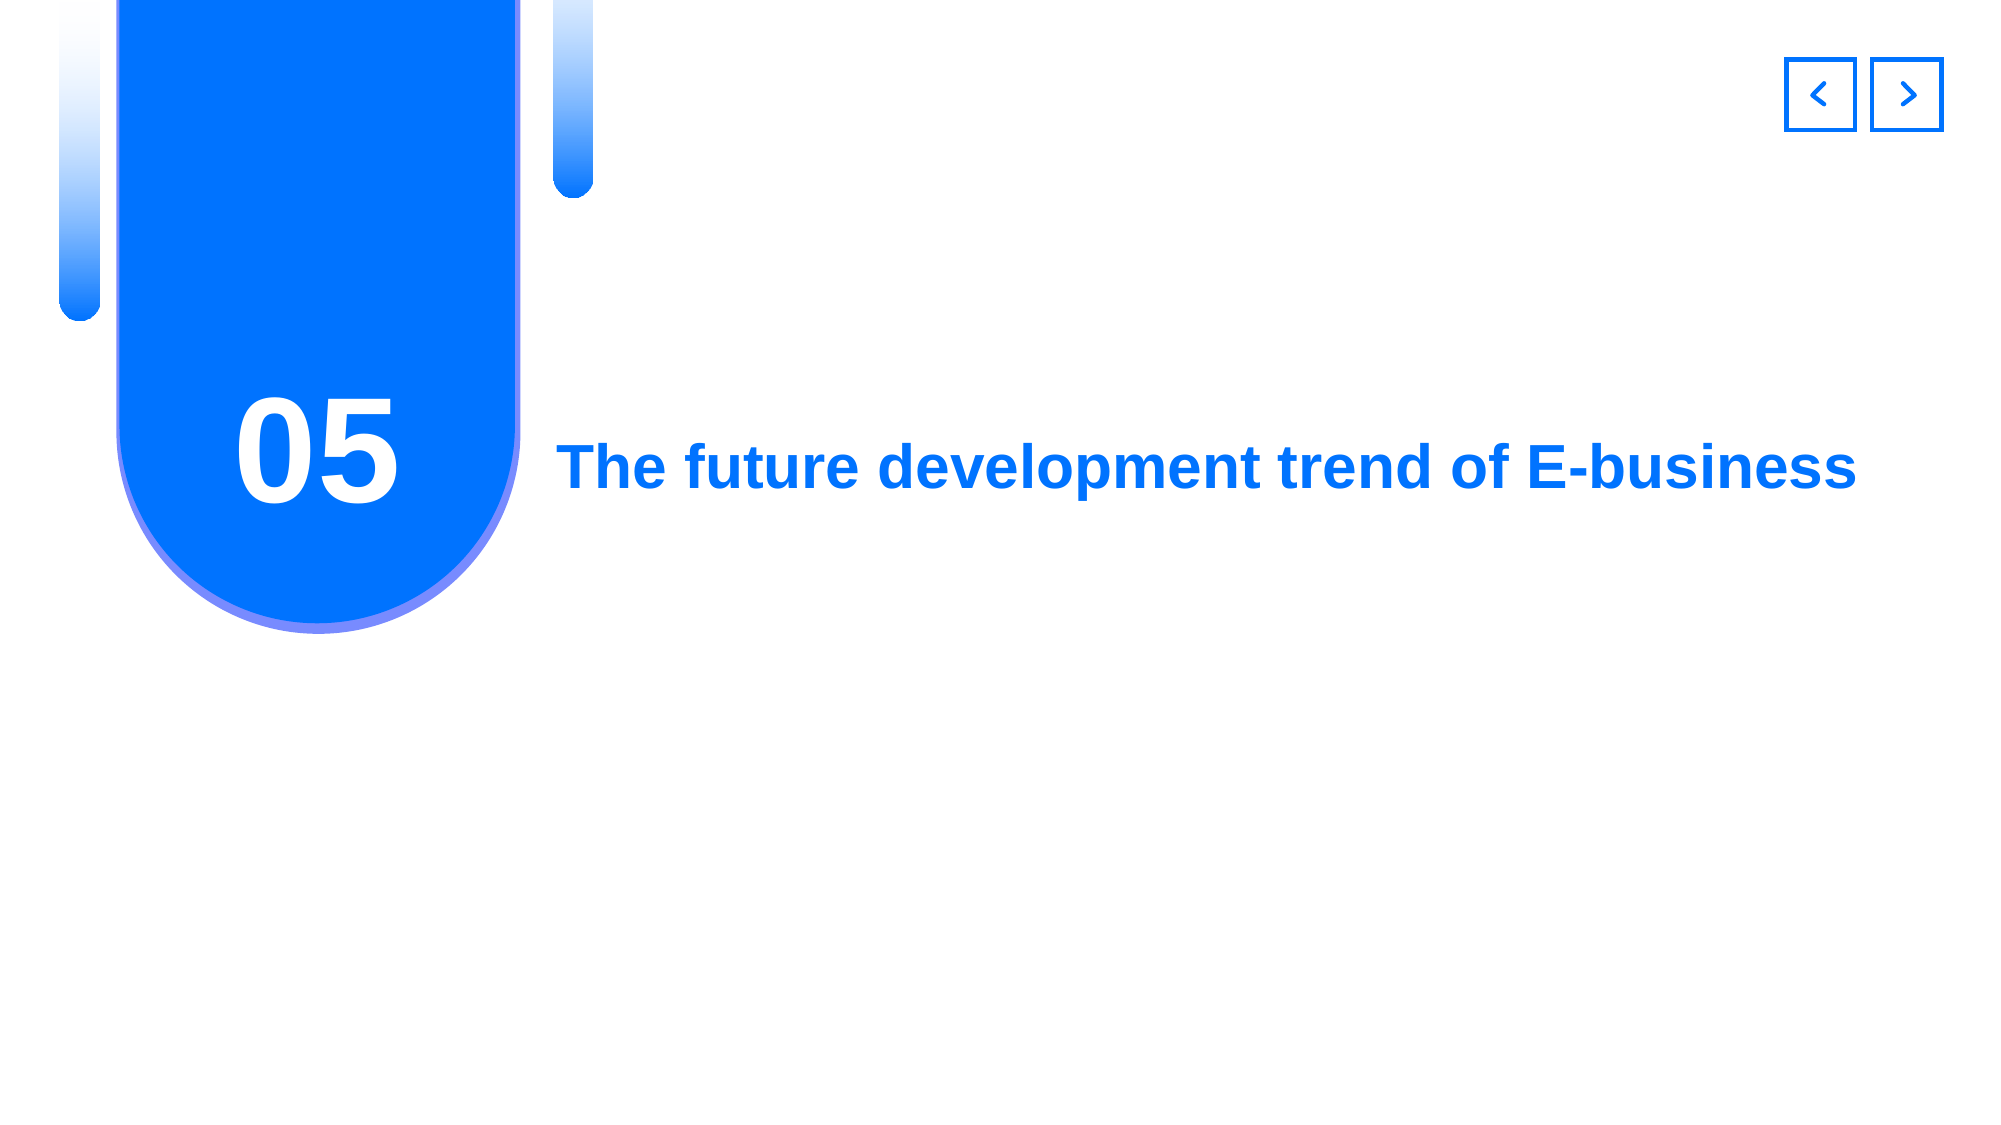

05
The future development trend of E-business